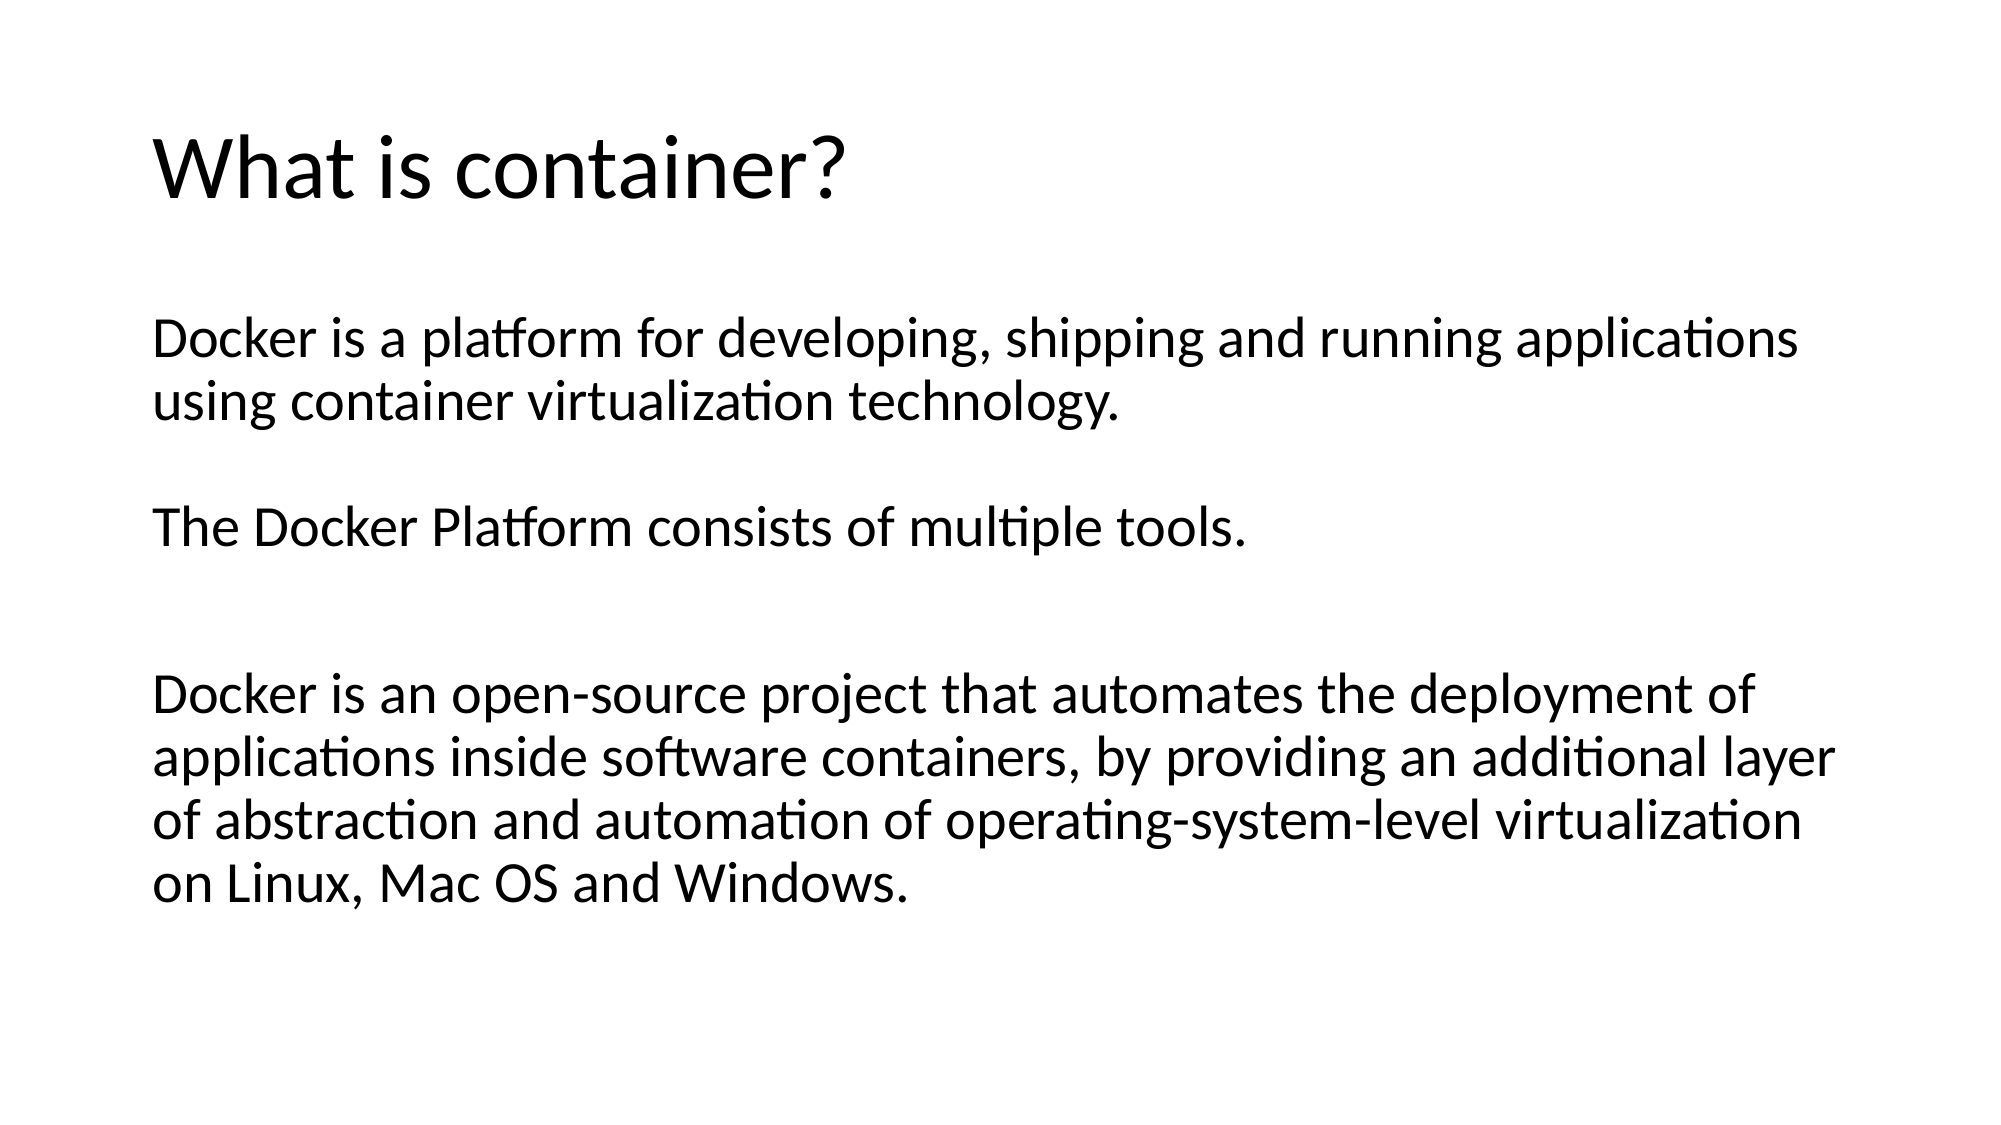

# What is container?
Docker is a platform for developing, shipping and running applications using container virtualization technology. 
The Docker Platform consists of multiple tools.

Docker is an open-source project that automates the deployment of applications inside software containers, by providing an additional layer of abstraction and automation of operating-system-level virtualization on Linux, Mac OS and Windows.